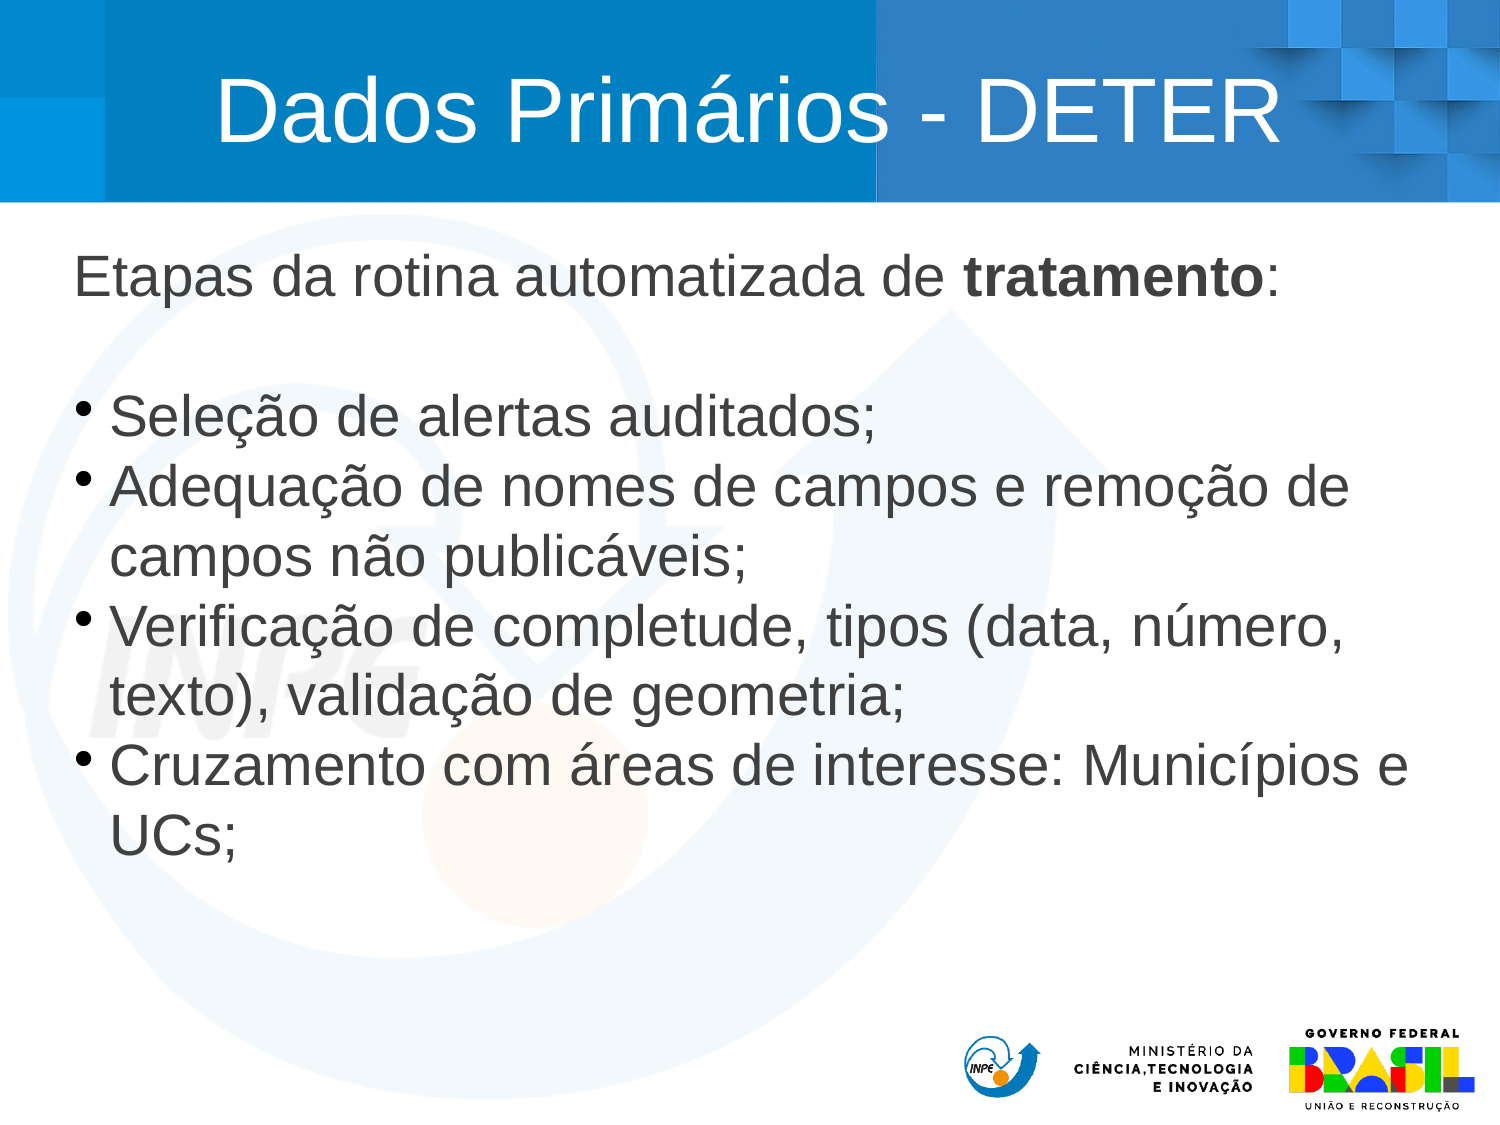

Dados Primários - DETER
Etapas da rotina automatizada de tratamento:

Seleção de alertas auditados;
Adequação de nomes de campos e remoção de campos não publicáveis;
Verificação de completude, tipos (data, número, texto), validação de geometria;
Cruzamento com áreas de interesse: Municípios e UCs;